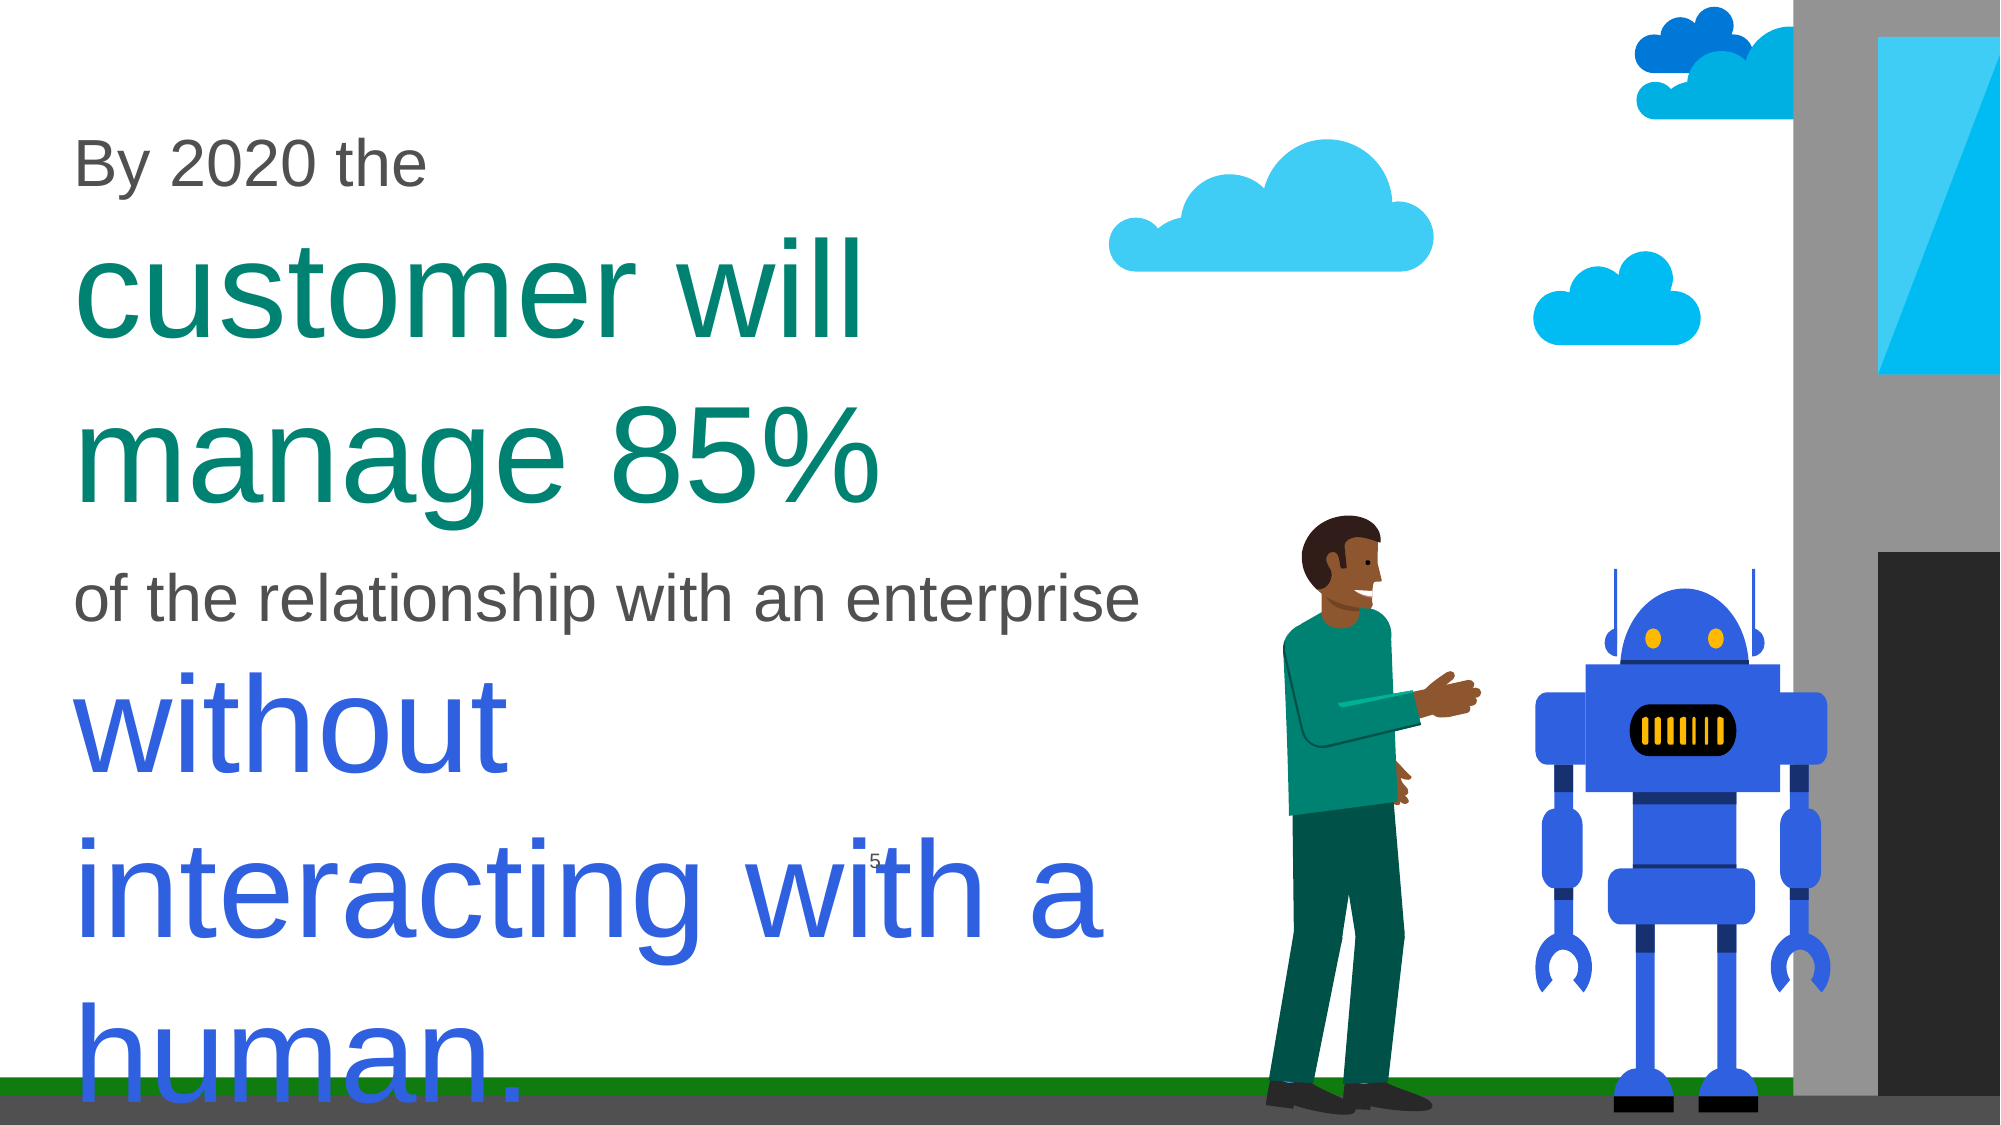

By 2020 the
customer will manage 85%
of the relationship with an enterprise
without interacting with a human.
5